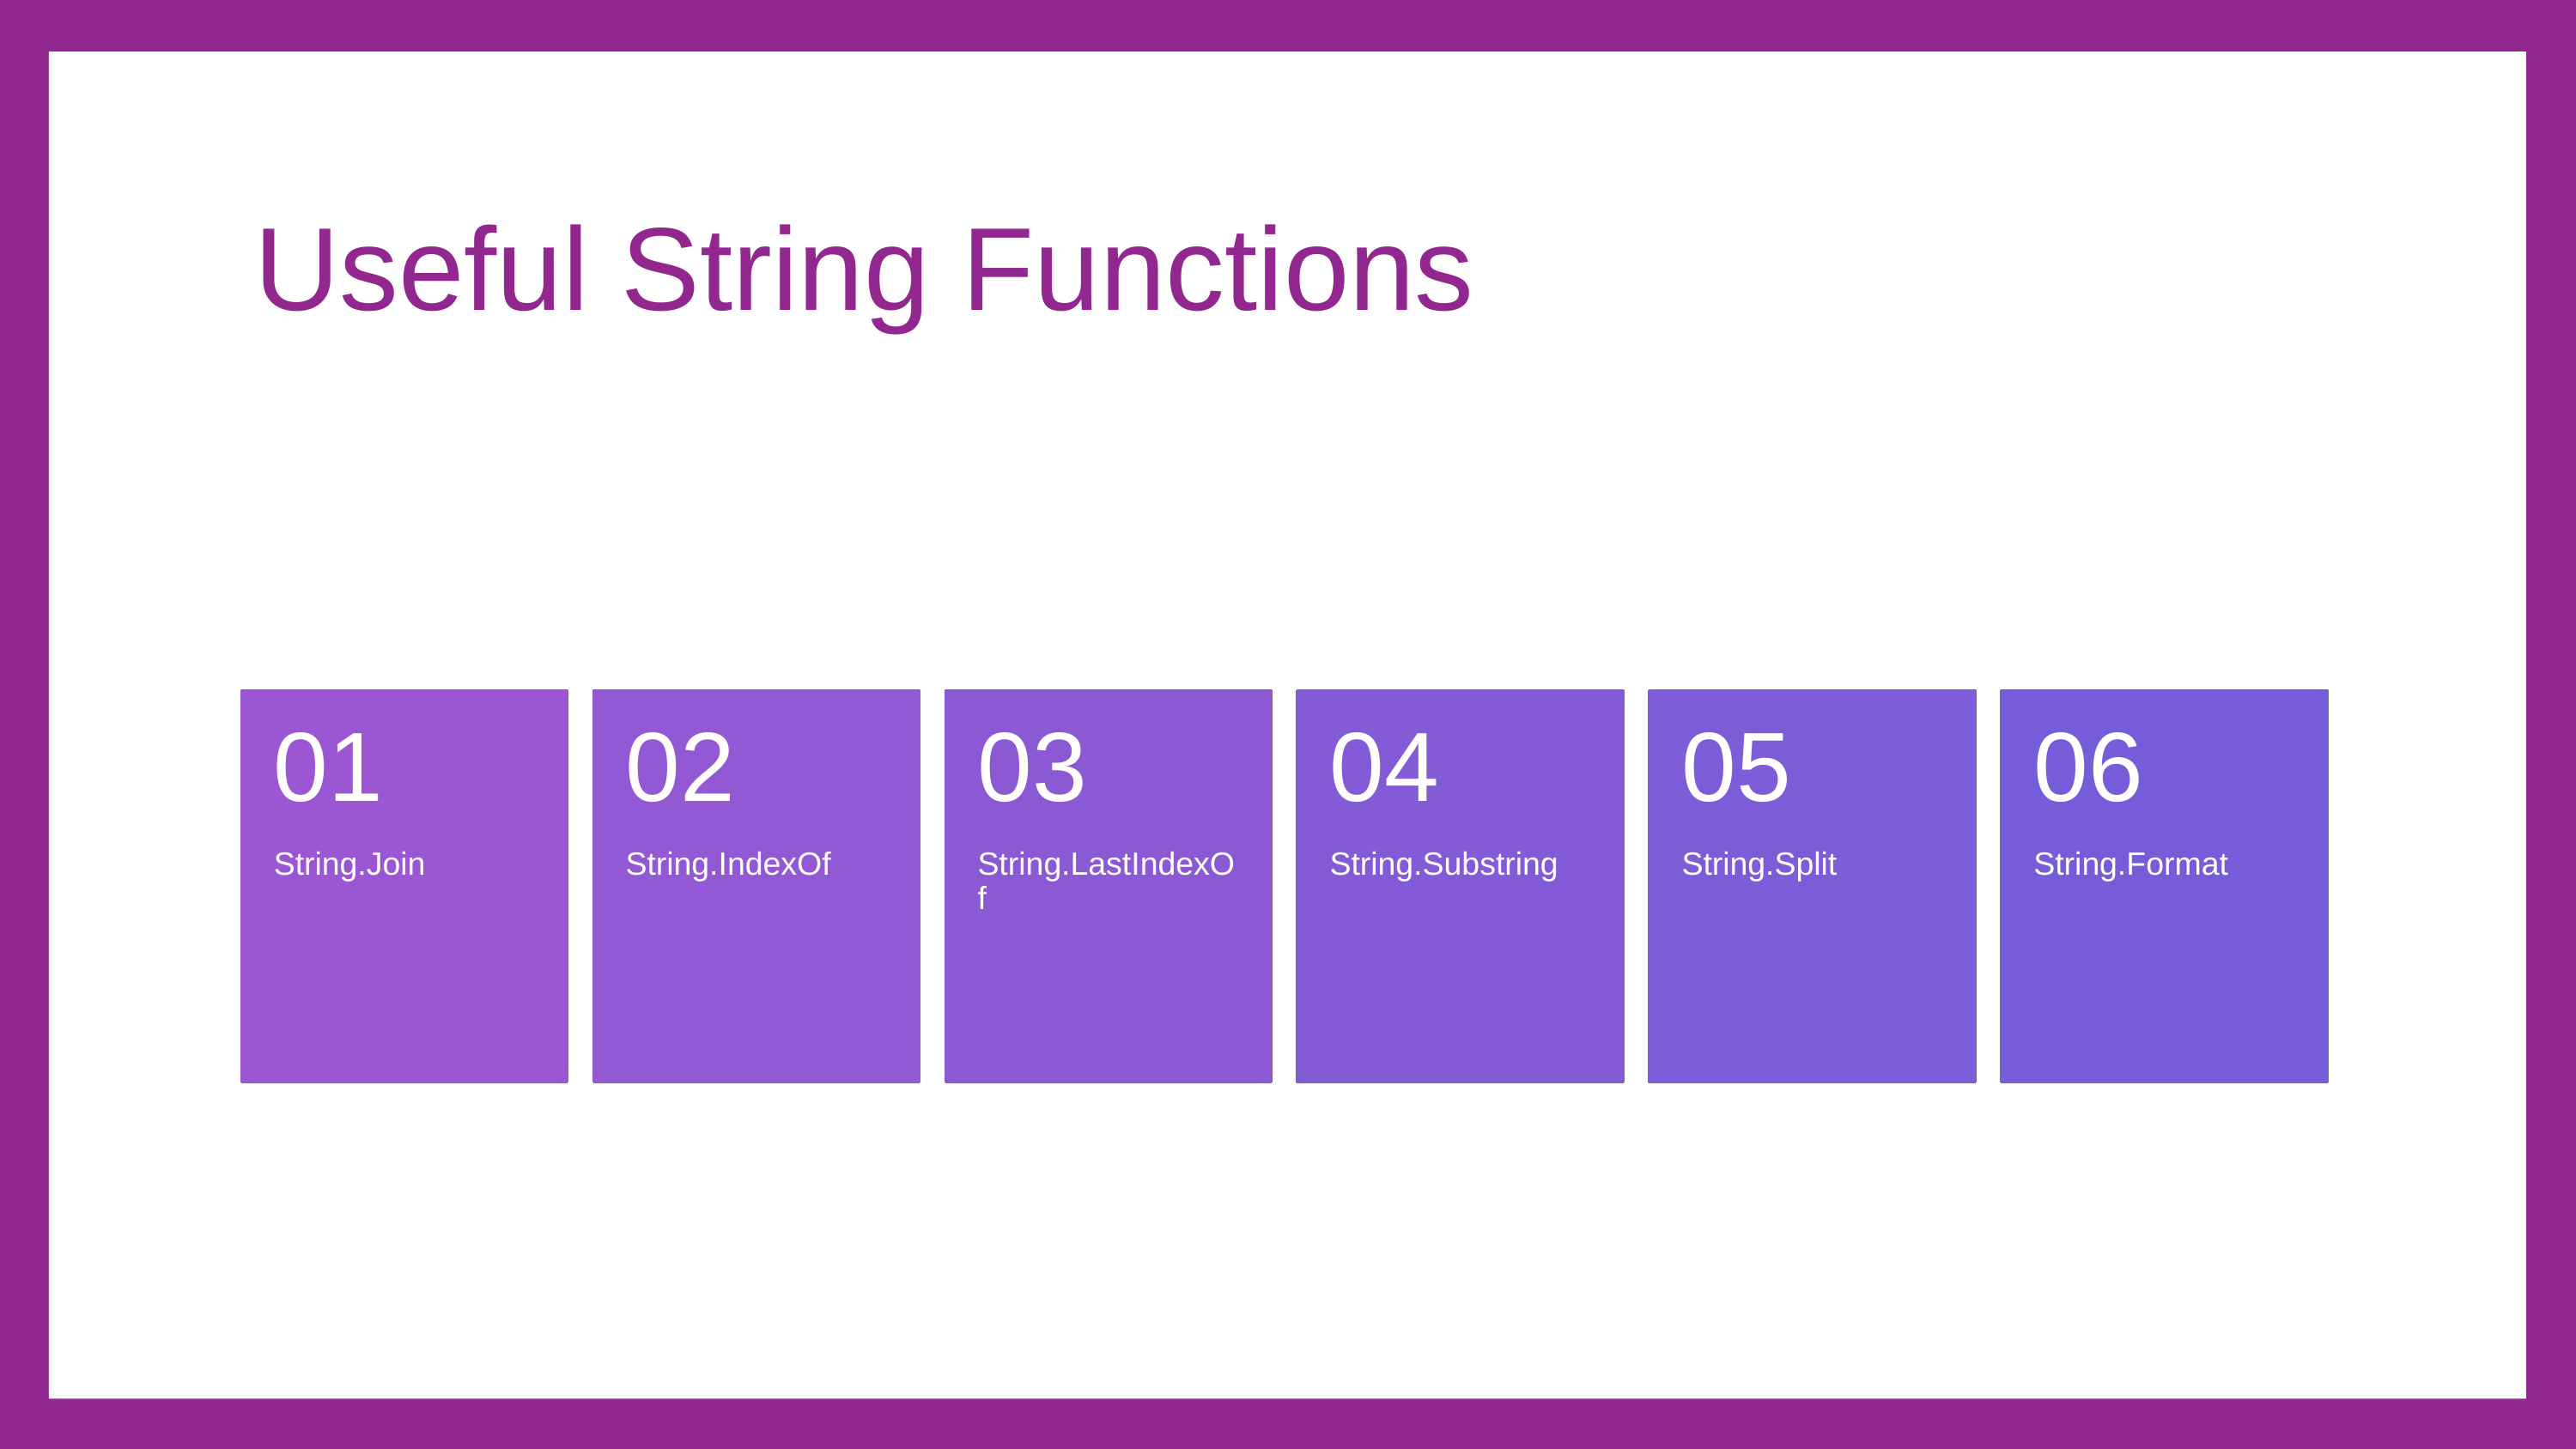

# Useful String Functions
String.Join
01
String.IndexOf
02
String.LastIndexOf
03
String.Substring
04
String.Split
05
String.Format
06